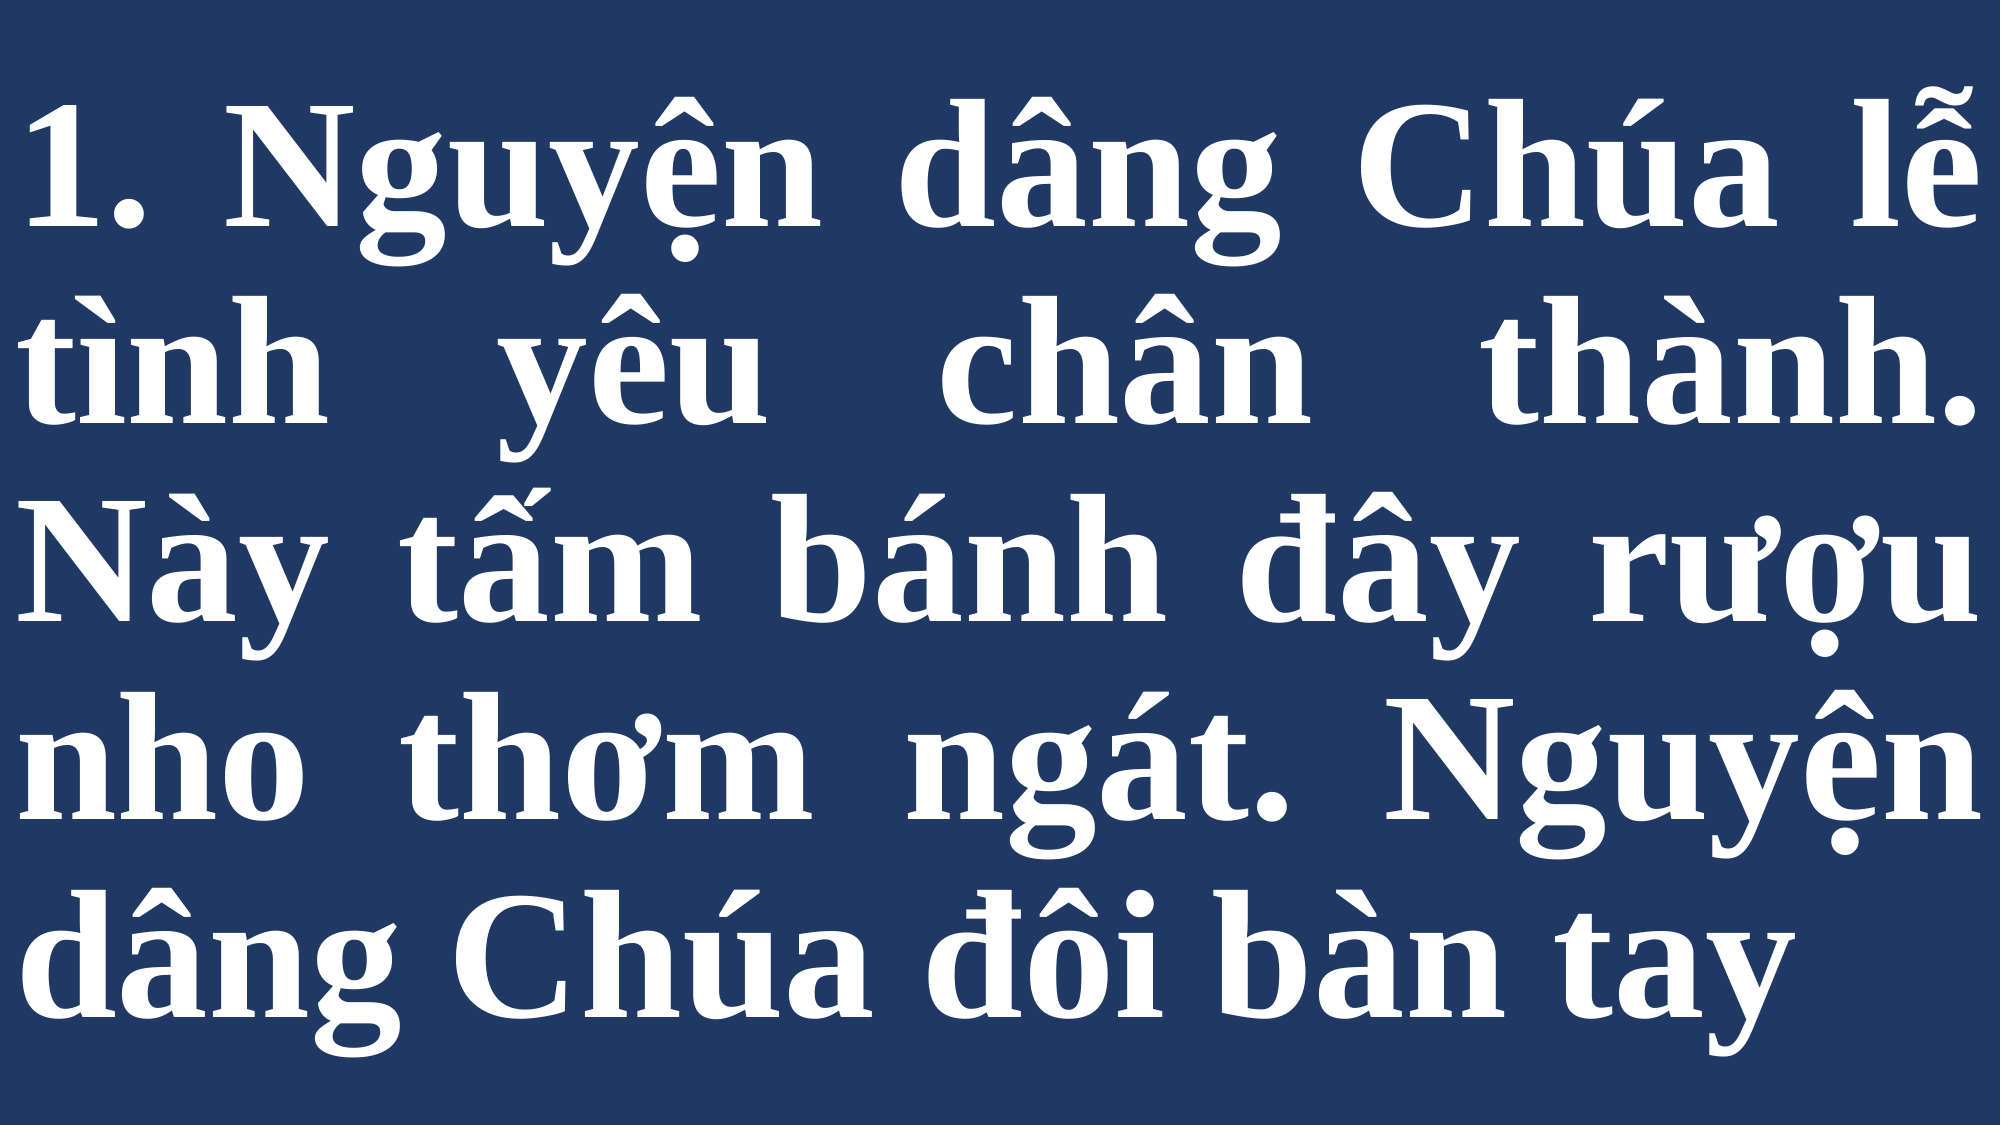

# 1. Nguyện dâng Chúa lễ tình yêu chân thành. Này tấm bánh đây rượu nho thơm ngát. Nguyện dâng Chúa đôi bàn tay